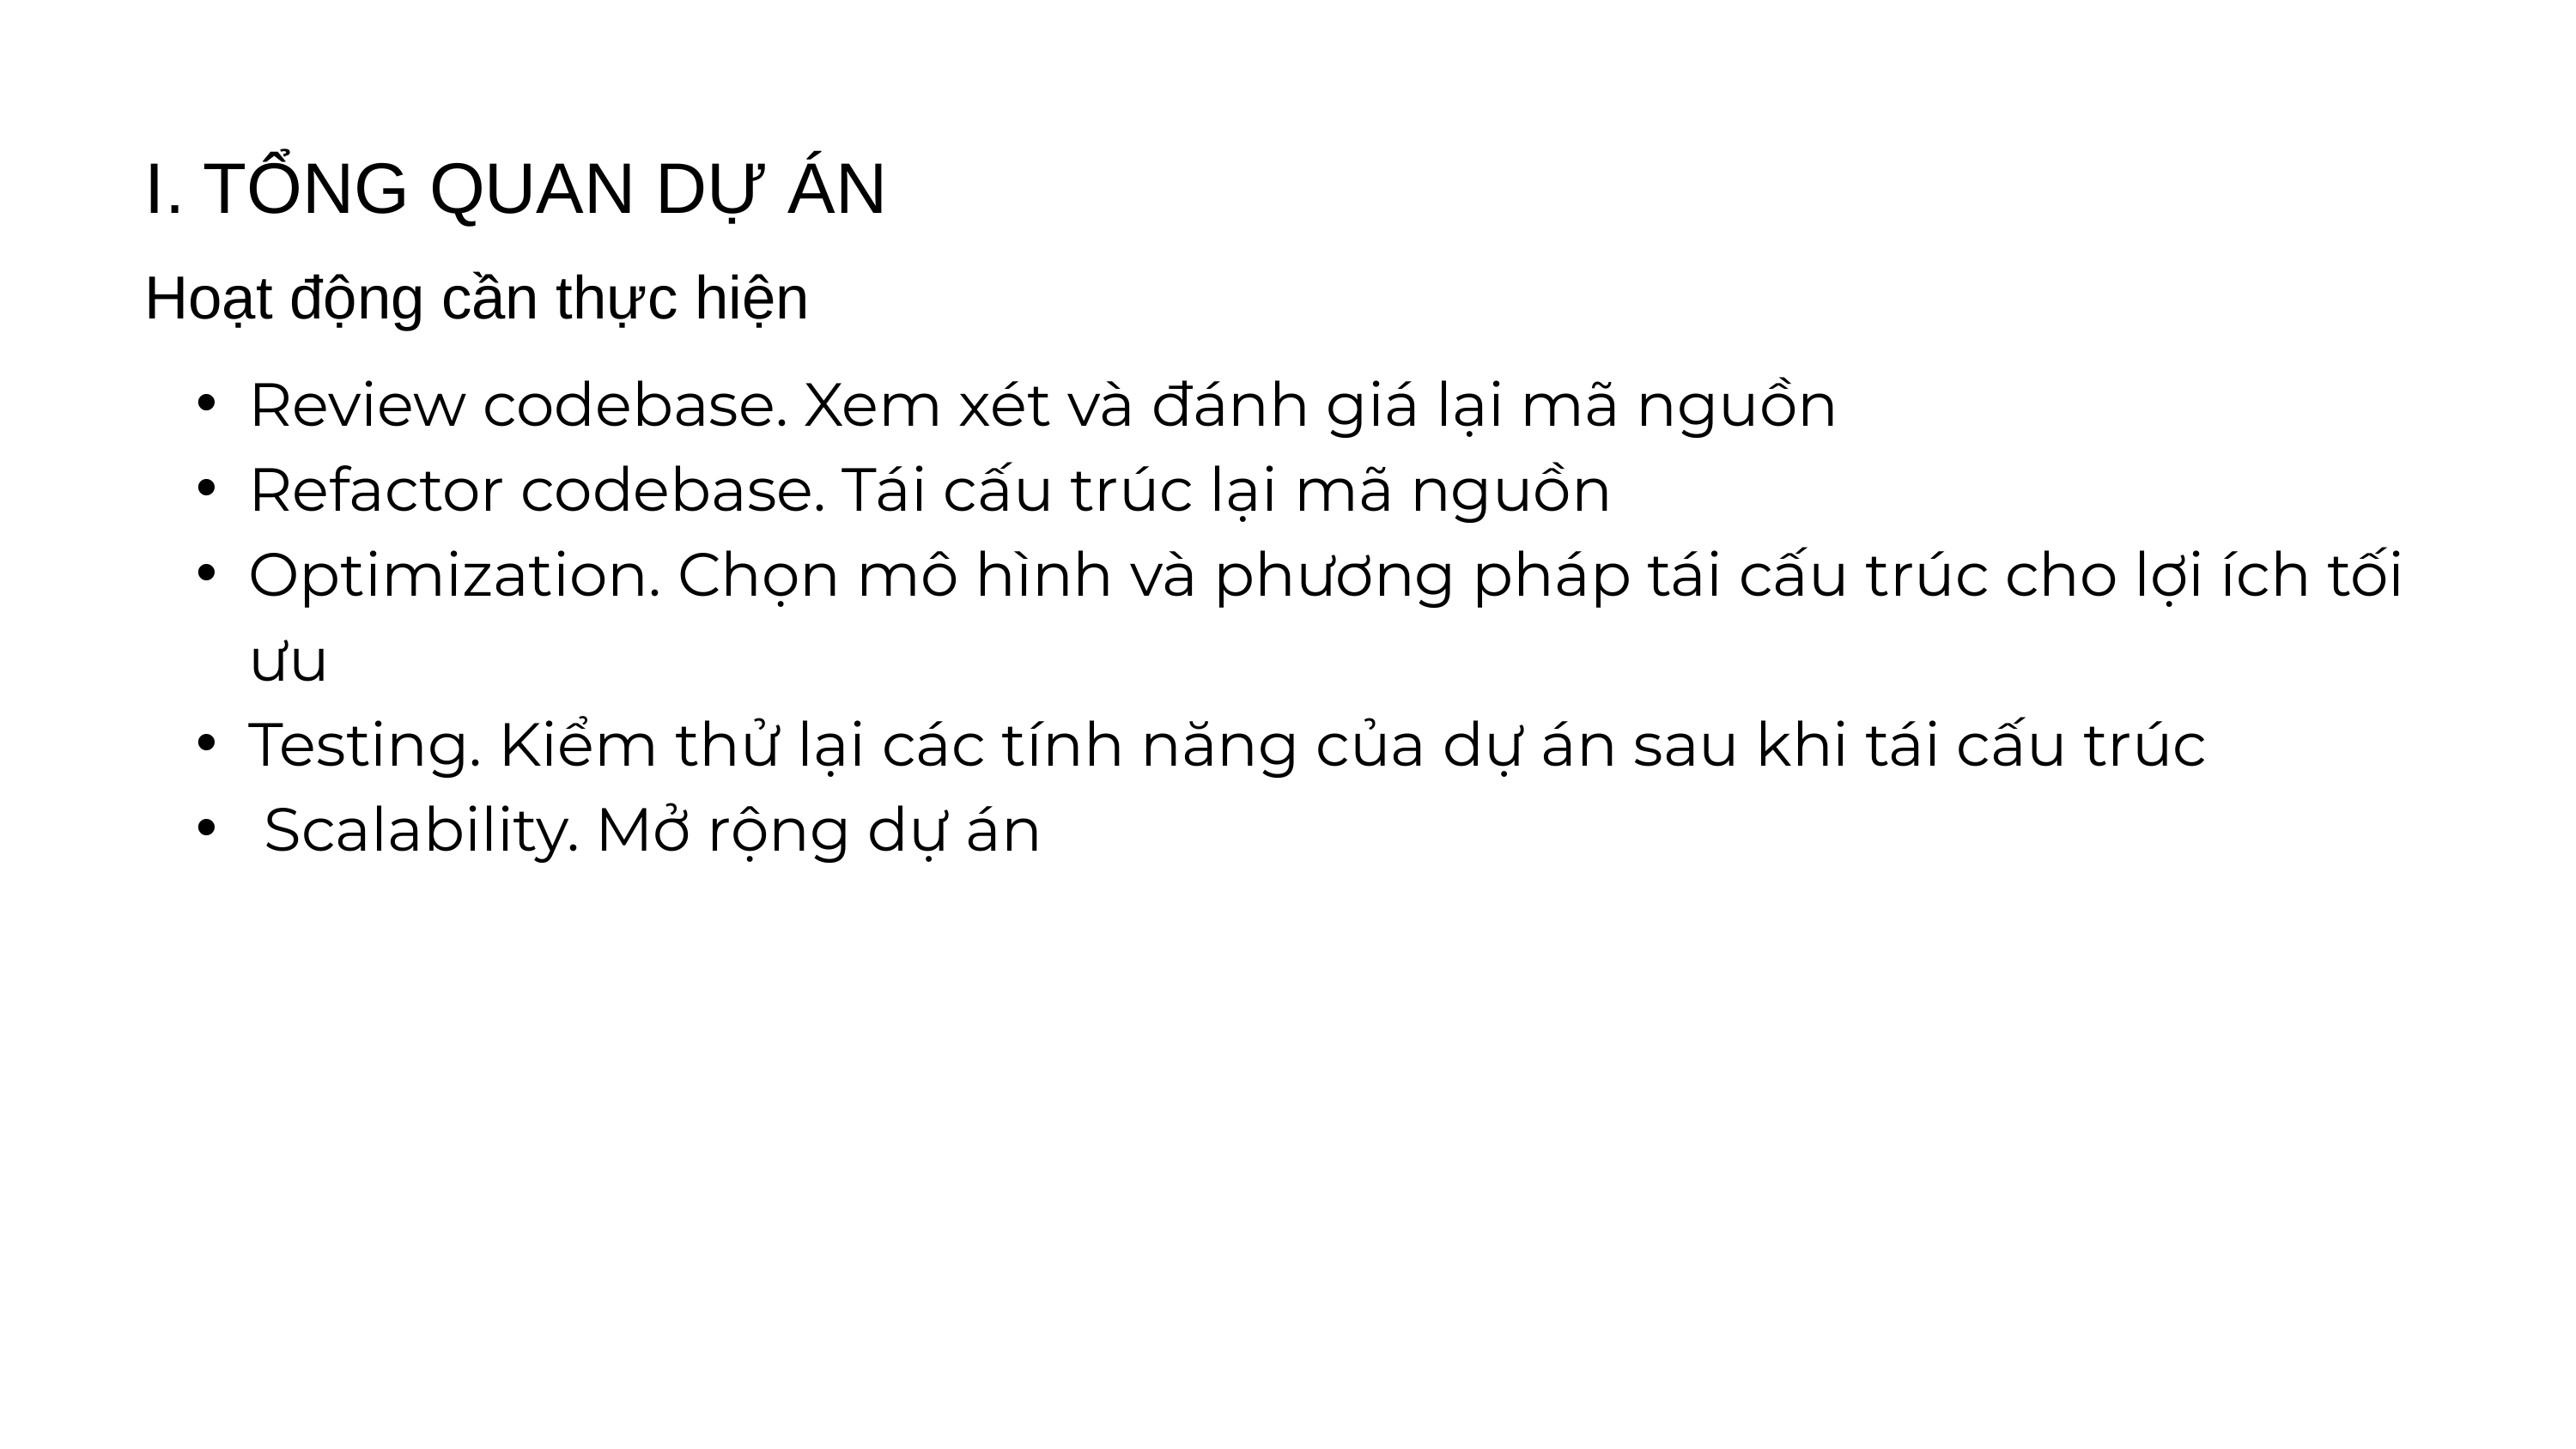

I. TỔNG QUAN DỰ ÁN
Hoạt động cần thực hiện
Review codebase. Xem xét và đánh giá lại mã nguồn
Refactor codebase. Tái cấu trúc lại mã nguồn
Optimization. Chọn mô hình và phương pháp tái cấu trúc cho lợi ích tối ưu
Testing. Kiểm thử lại các tính năng của dự án sau khi tái cấu trúc
 Scalability. Mở rộng dự án